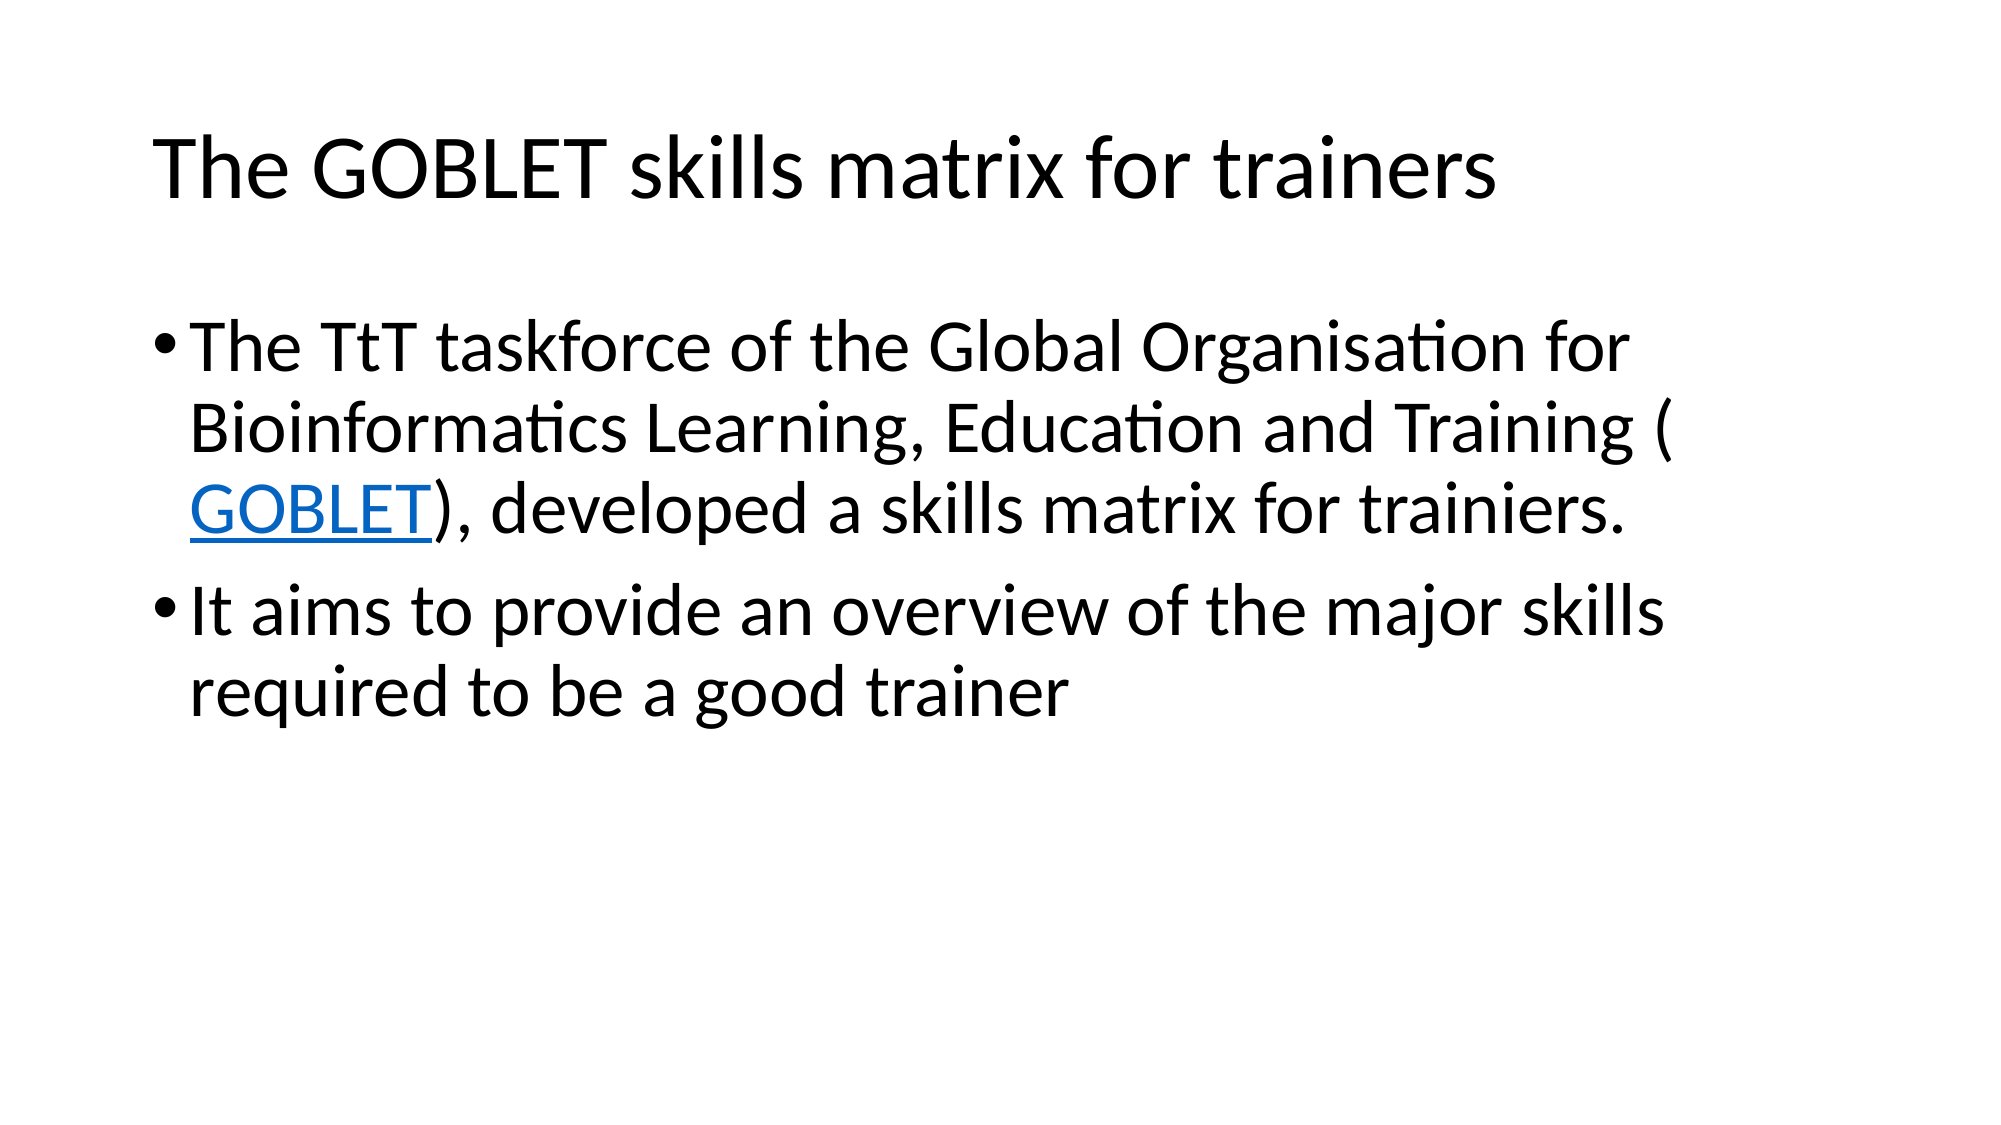

# The GOBLET skills matrix for trainers
The TtT taskforce of the Global Organisation for Bioinformatics Learning, Education and Training (GOBLET), developed a skills matrix for trainiers.
It aims to provide an overview of the major skills required to be a good trainer